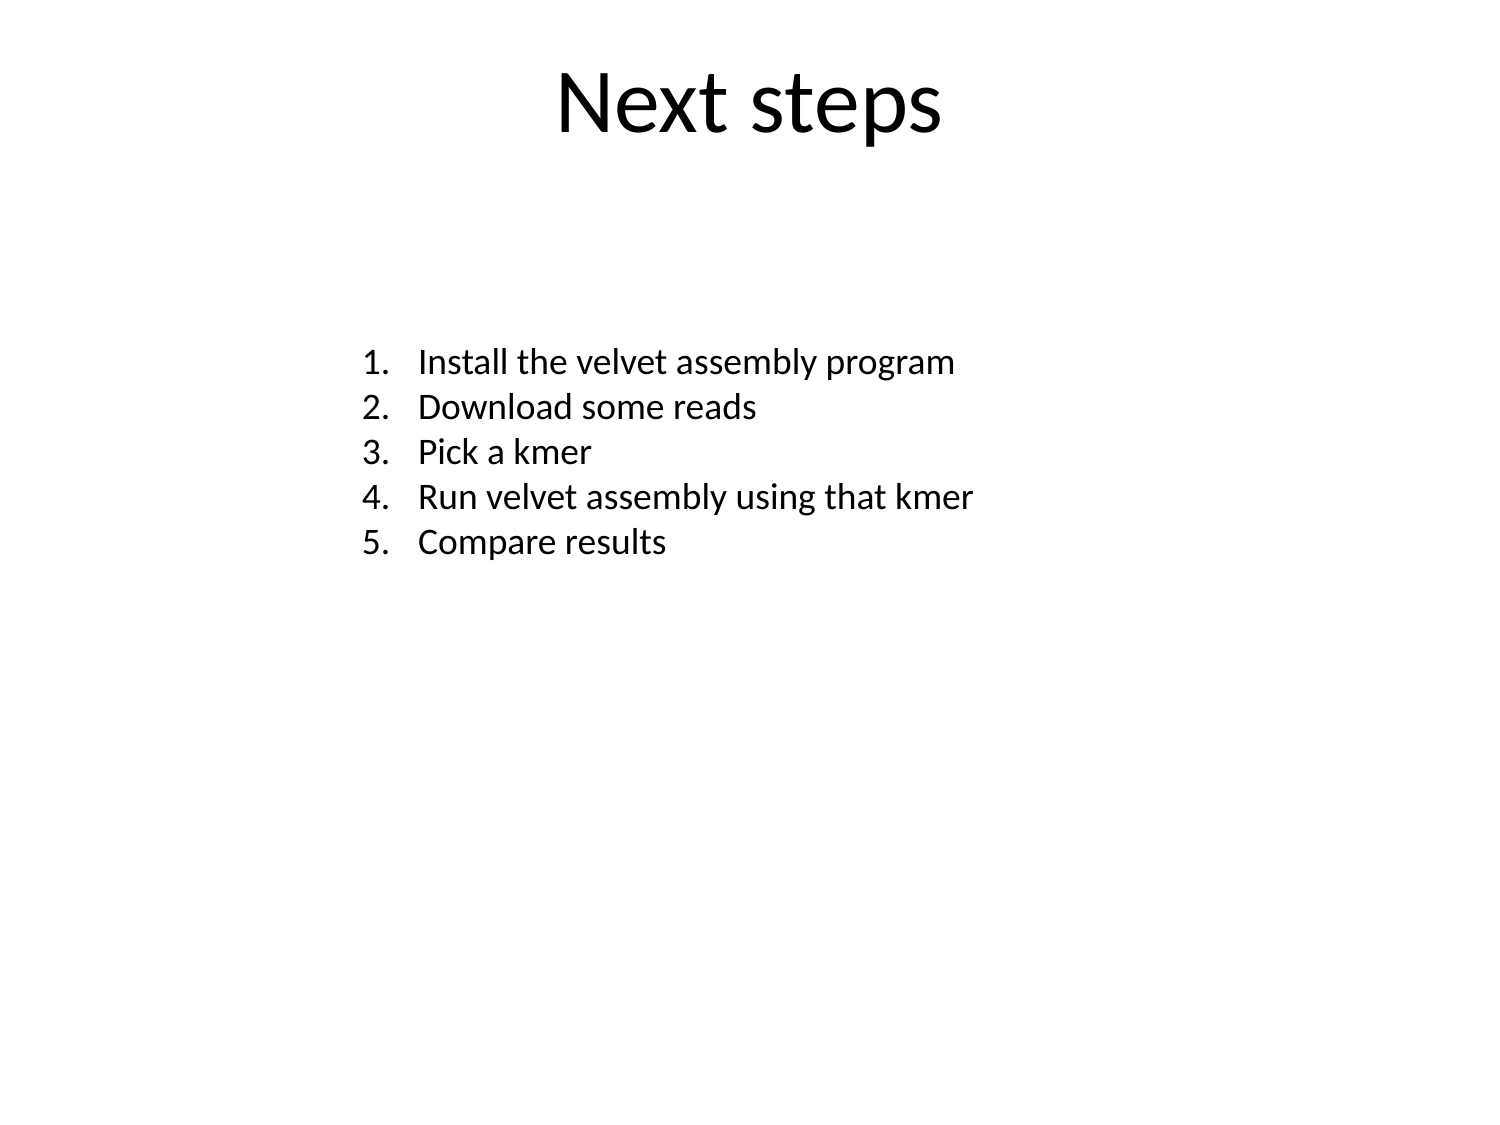

# Next steps
Install the velvet assembly program
Download some reads
Pick a kmer
Run velvet assembly using that kmer
Compare results